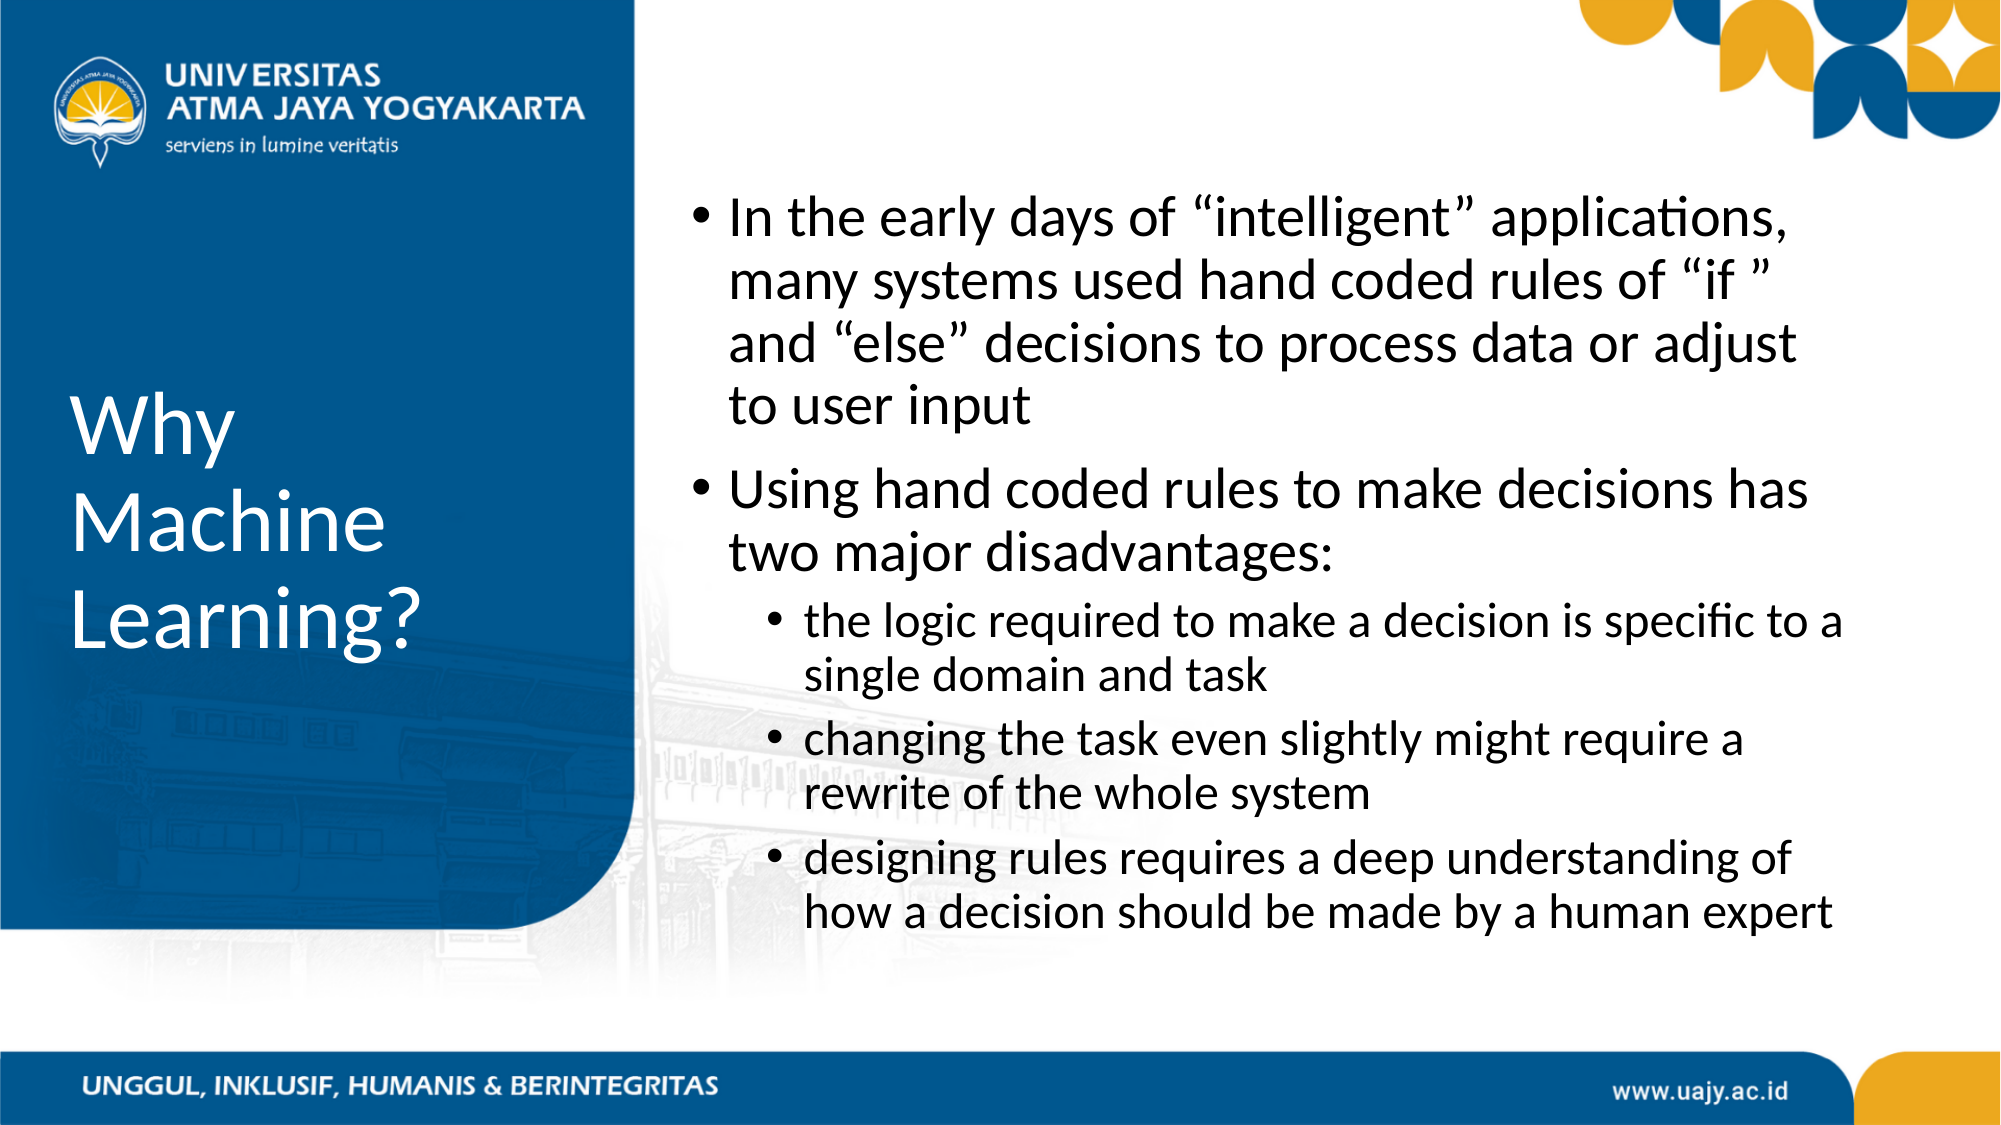

In the early days of “intelligent” applications, many systems used hand coded rules of “if ” and “else” decisions to process data or adjust to user input
Using hand coded rules to make decisions has two major disadvantages:
the logic required to make a decision is specific to a single domain and task
changing the task even slightly might require a rewrite of the whole system
designing rules requires a deep understanding of how a decision should be made by a human expert

# Why Machine Learning?